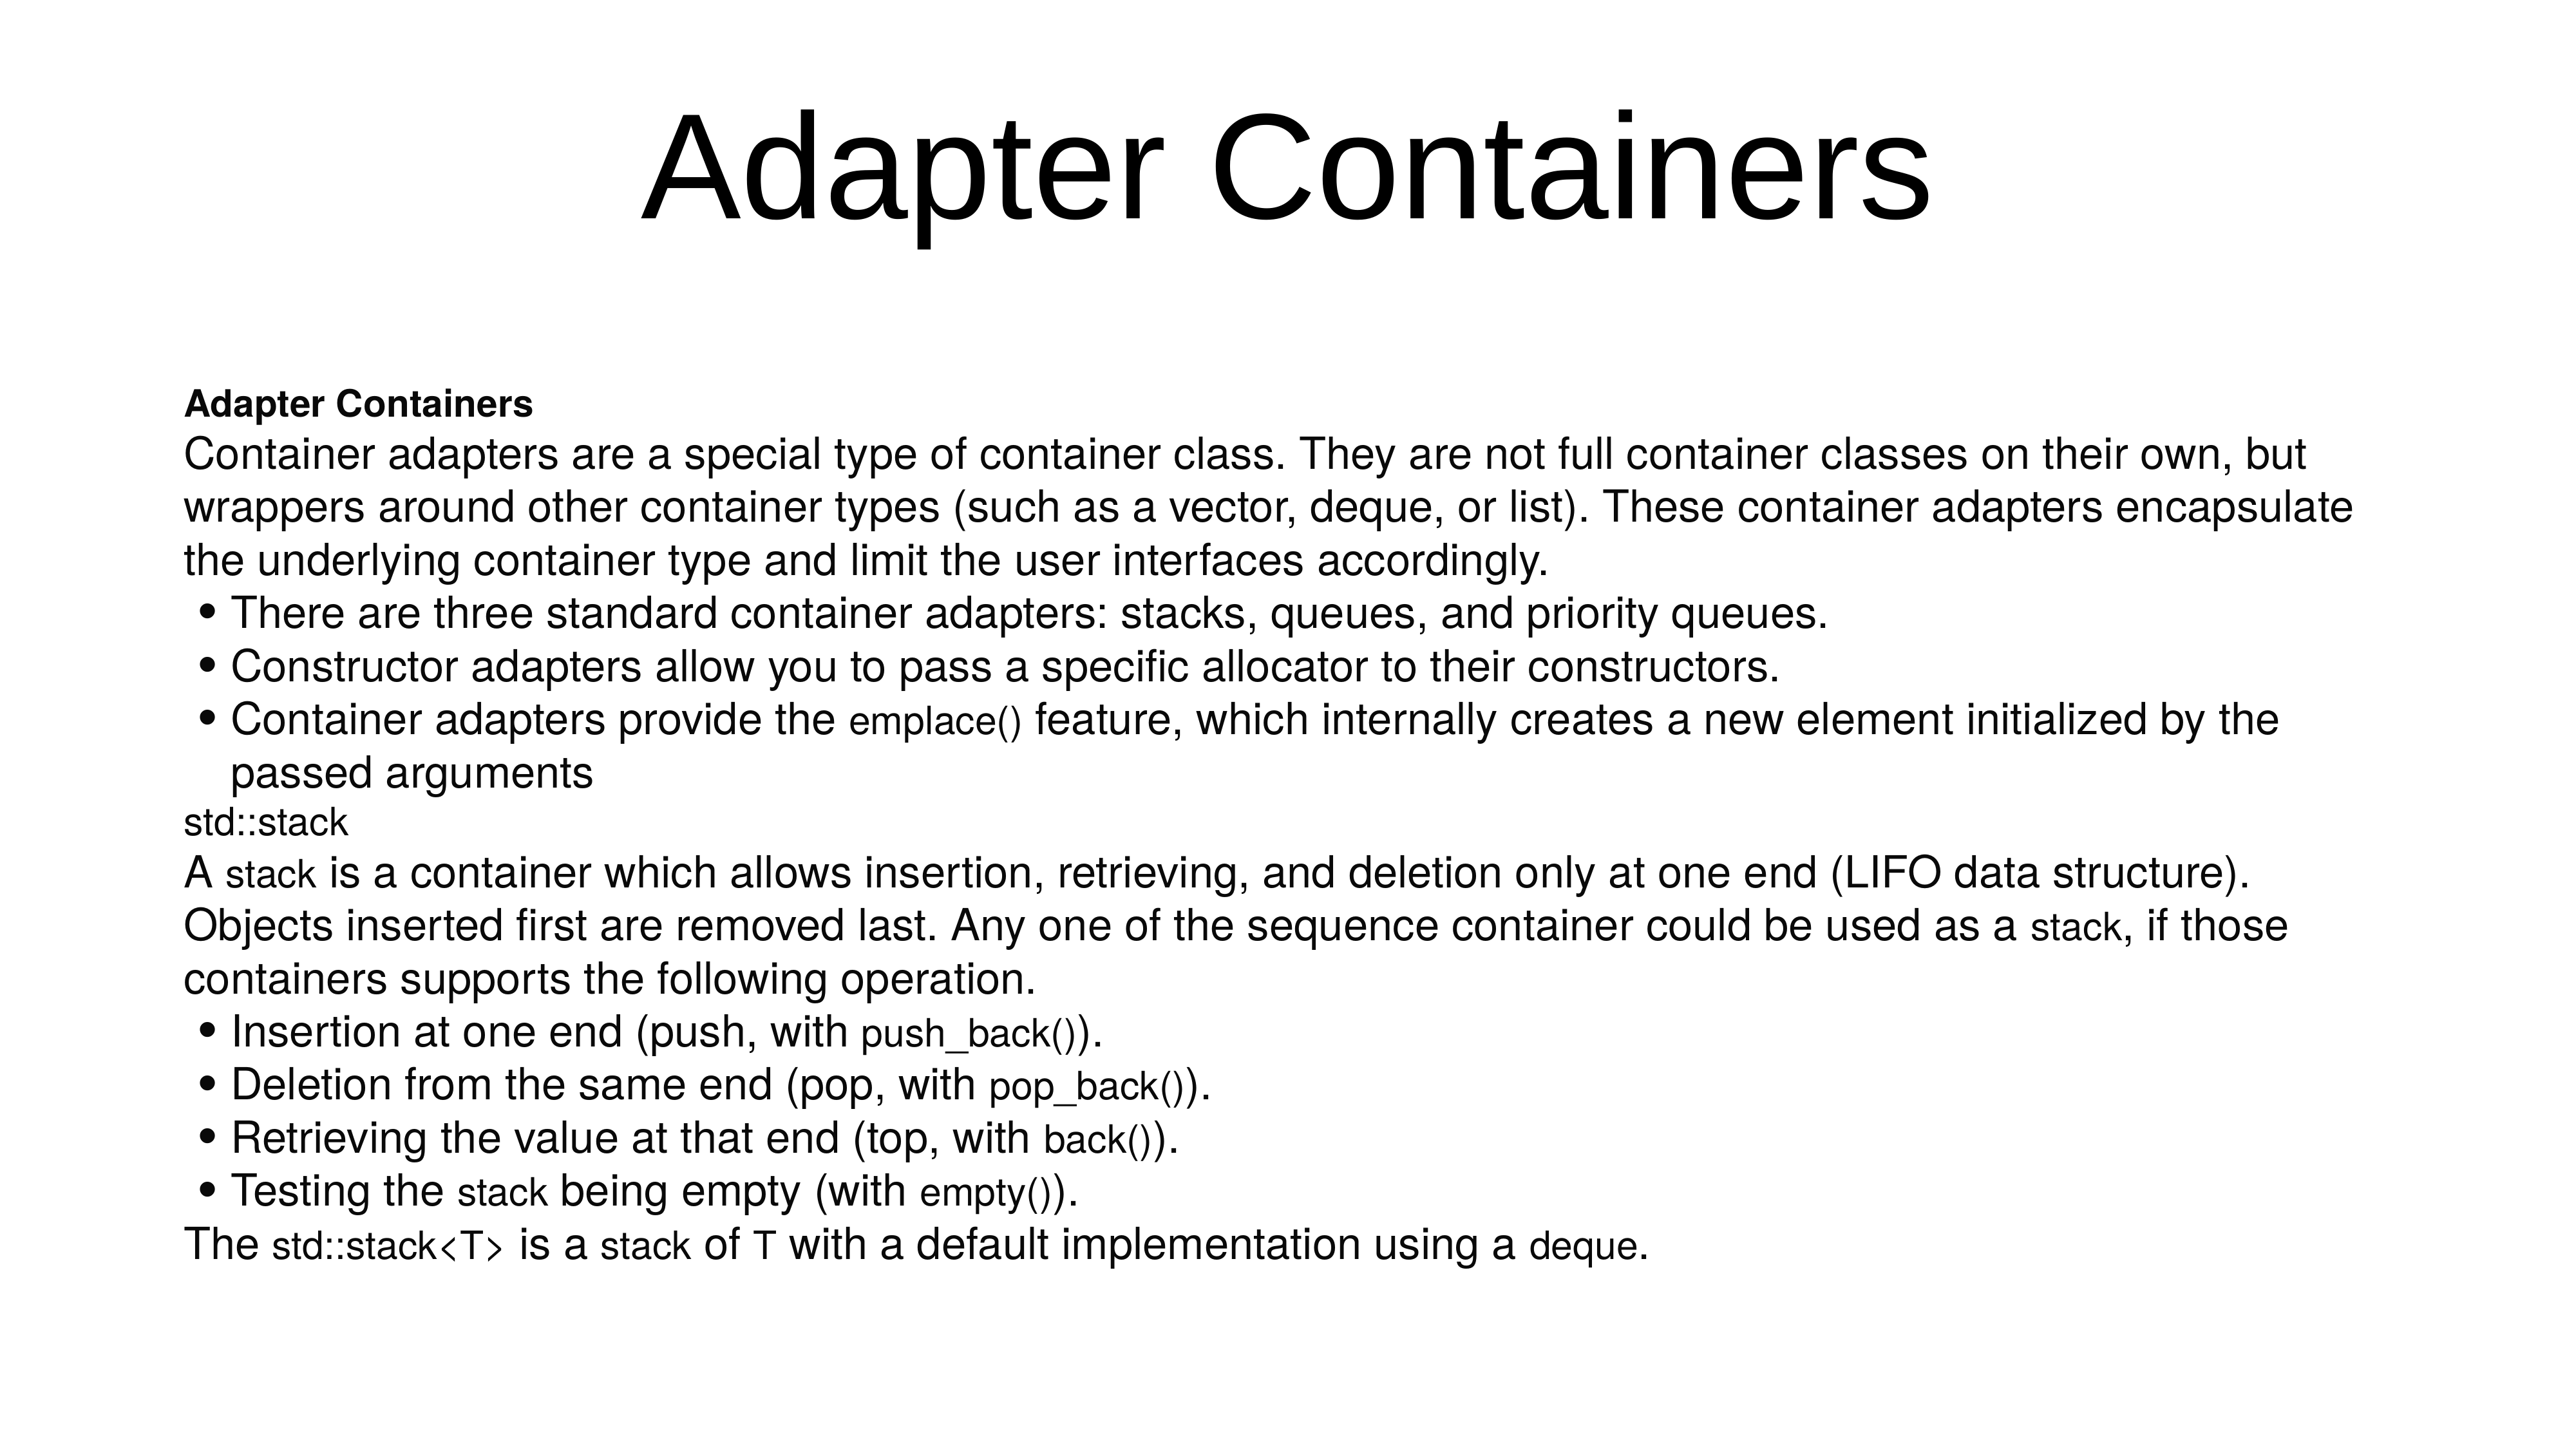

# Adapter Containers
Adapter Containers
Container adapters are a special type of container class. They are not full container classes on their own, but wrappers around other container types (such as a vector, deque, or list). These container adapters encapsulate the underlying container type and limit the user interfaces accordingly.
There are three standard container adapters: stacks, queues, and priority queues.
Constructor adapters allow you to pass a specific allocator to their constructors.
Container adapters provide the emplace() feature, which internally creates a new element initialized by the passed arguments
std::stack
A stack is a container which allows insertion, retrieving, and deletion only at one end (LIFO data structure). Objects inserted first are removed last. Any one of the sequence container could be used as a stack, if those containers supports the following operation.
Insertion at one end (push, with push_back()).
Deletion from the same end (pop, with pop_back()).
Retrieving the value at that end (top, with back()).
Testing the stack being empty (with empty()).
The std::stack<T> is a stack of T with a default implementation using a deque.